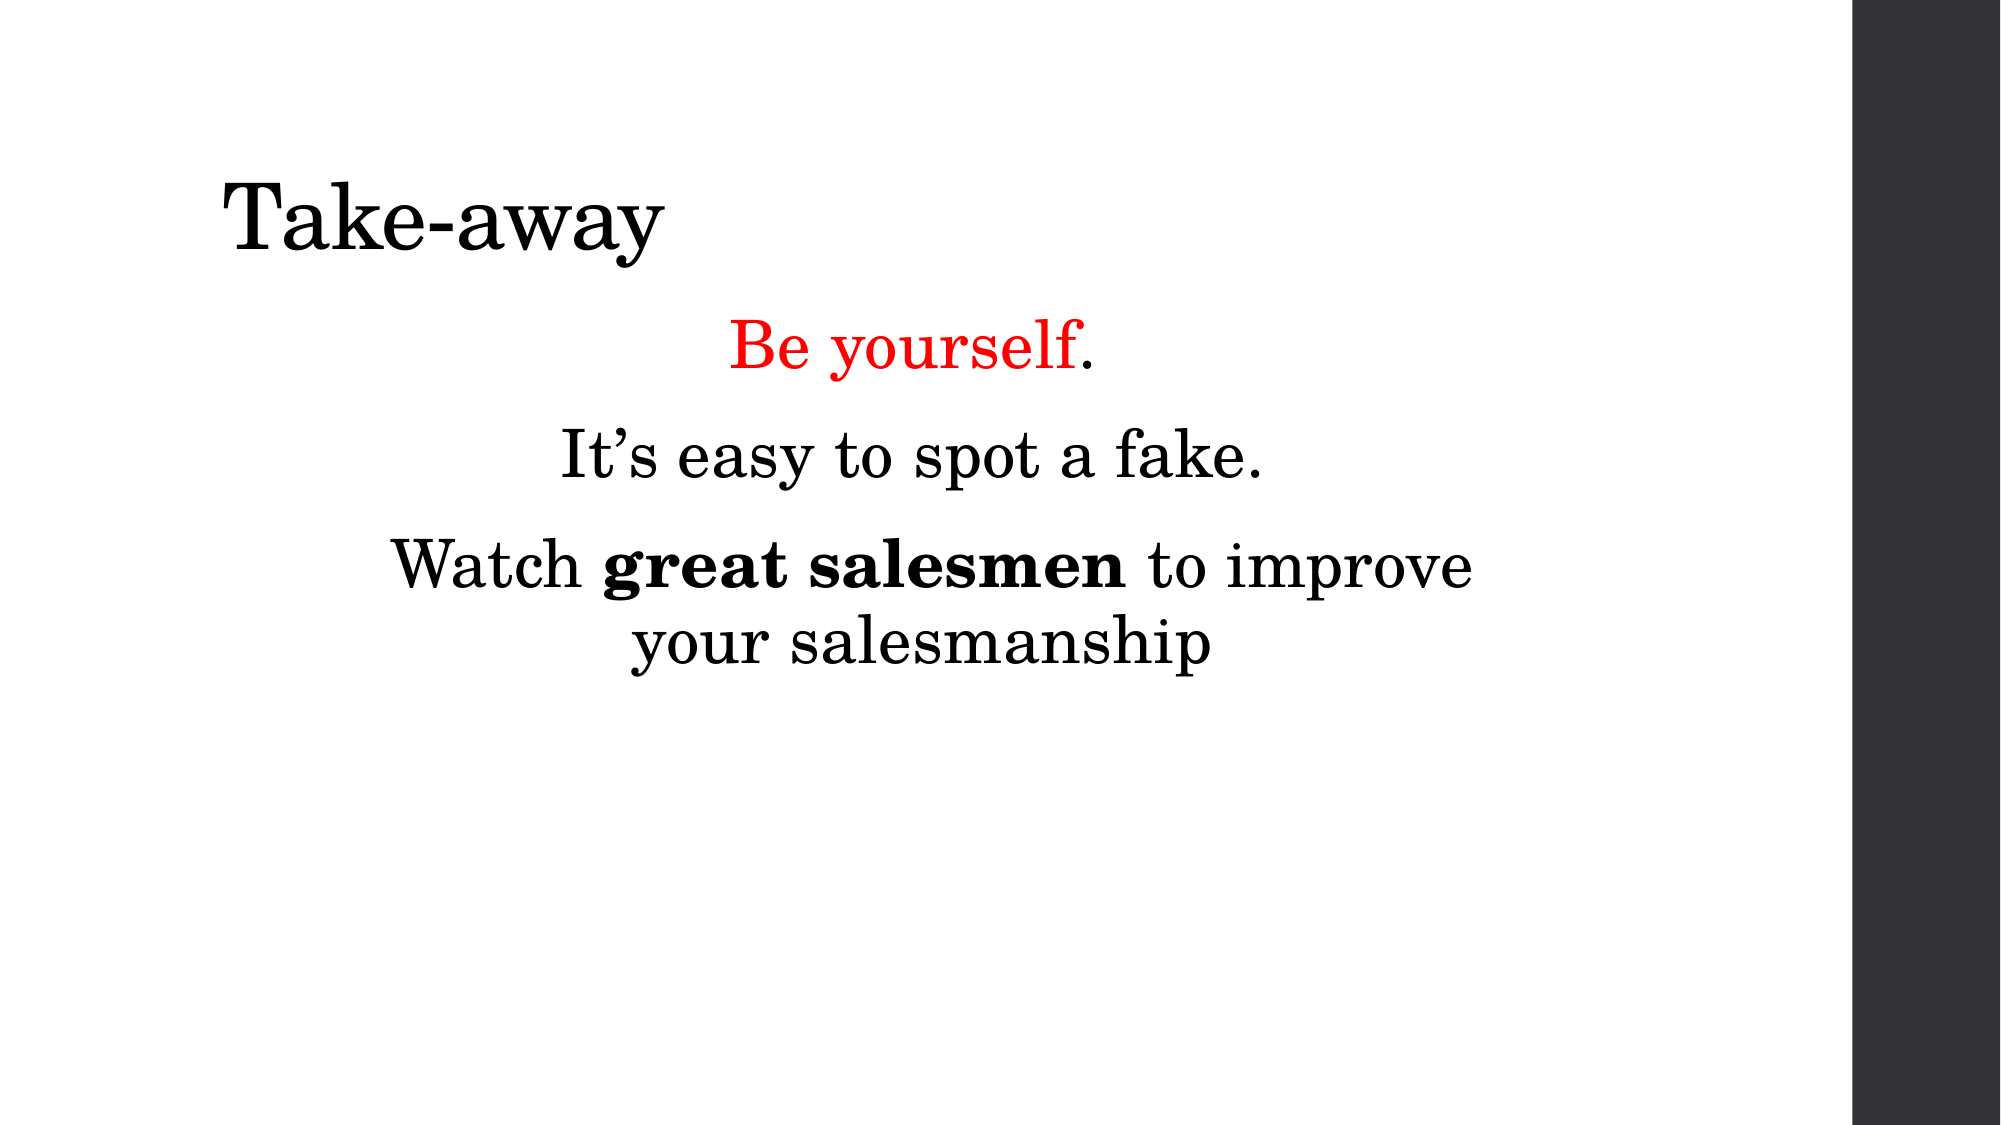

# Take-away
Be yourself.
It’s easy to spot a fake.
Watch great salesmen to improve your salesmanship